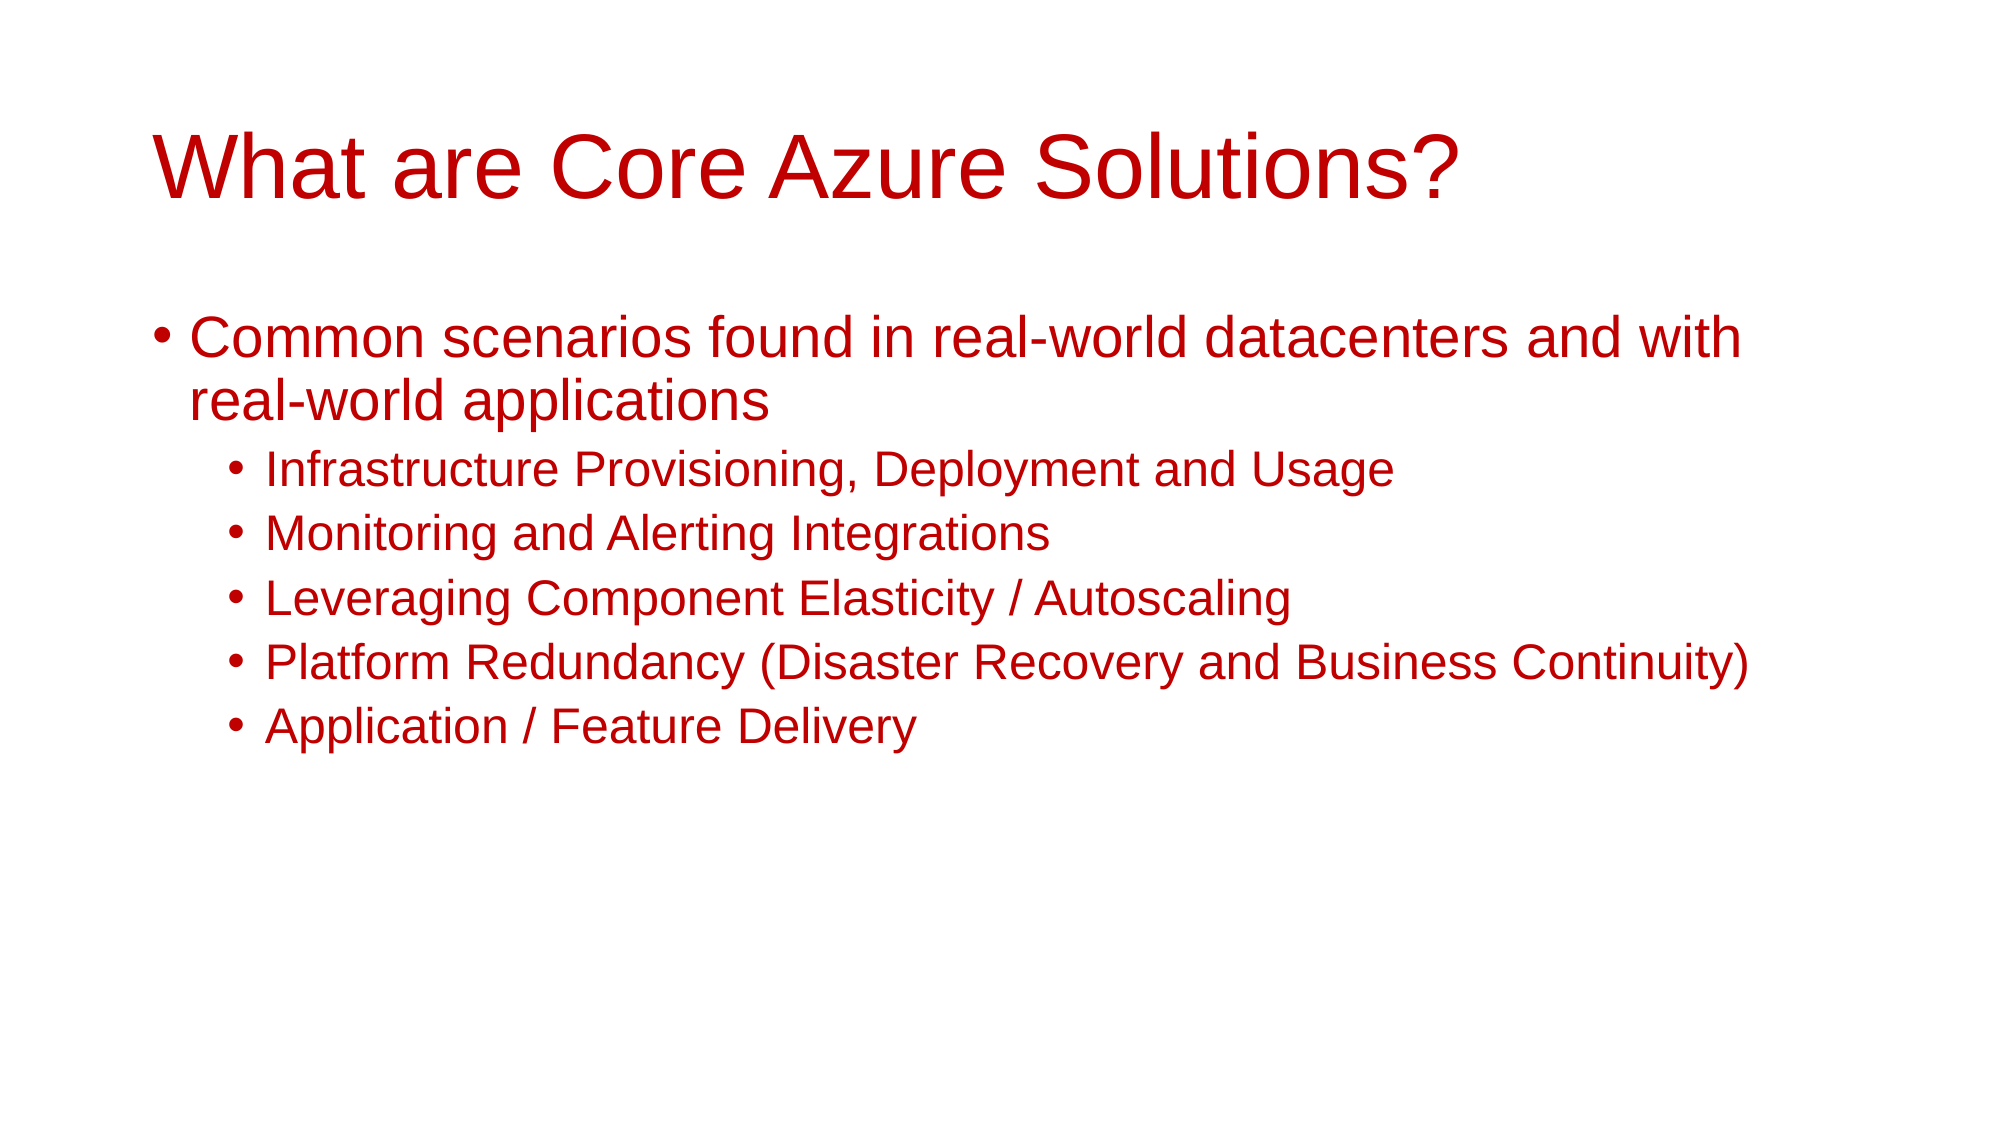

# What are Core Azure Solutions?
Common scenarios found in real-world datacenters and with real-world applications
Infrastructure Provisioning, Deployment and Usage
Monitoring and Alerting Integrations
Leveraging Component Elasticity / Autoscaling
Platform Redundancy (Disaster Recovery and Business Continuity)
Application / Feature Delivery